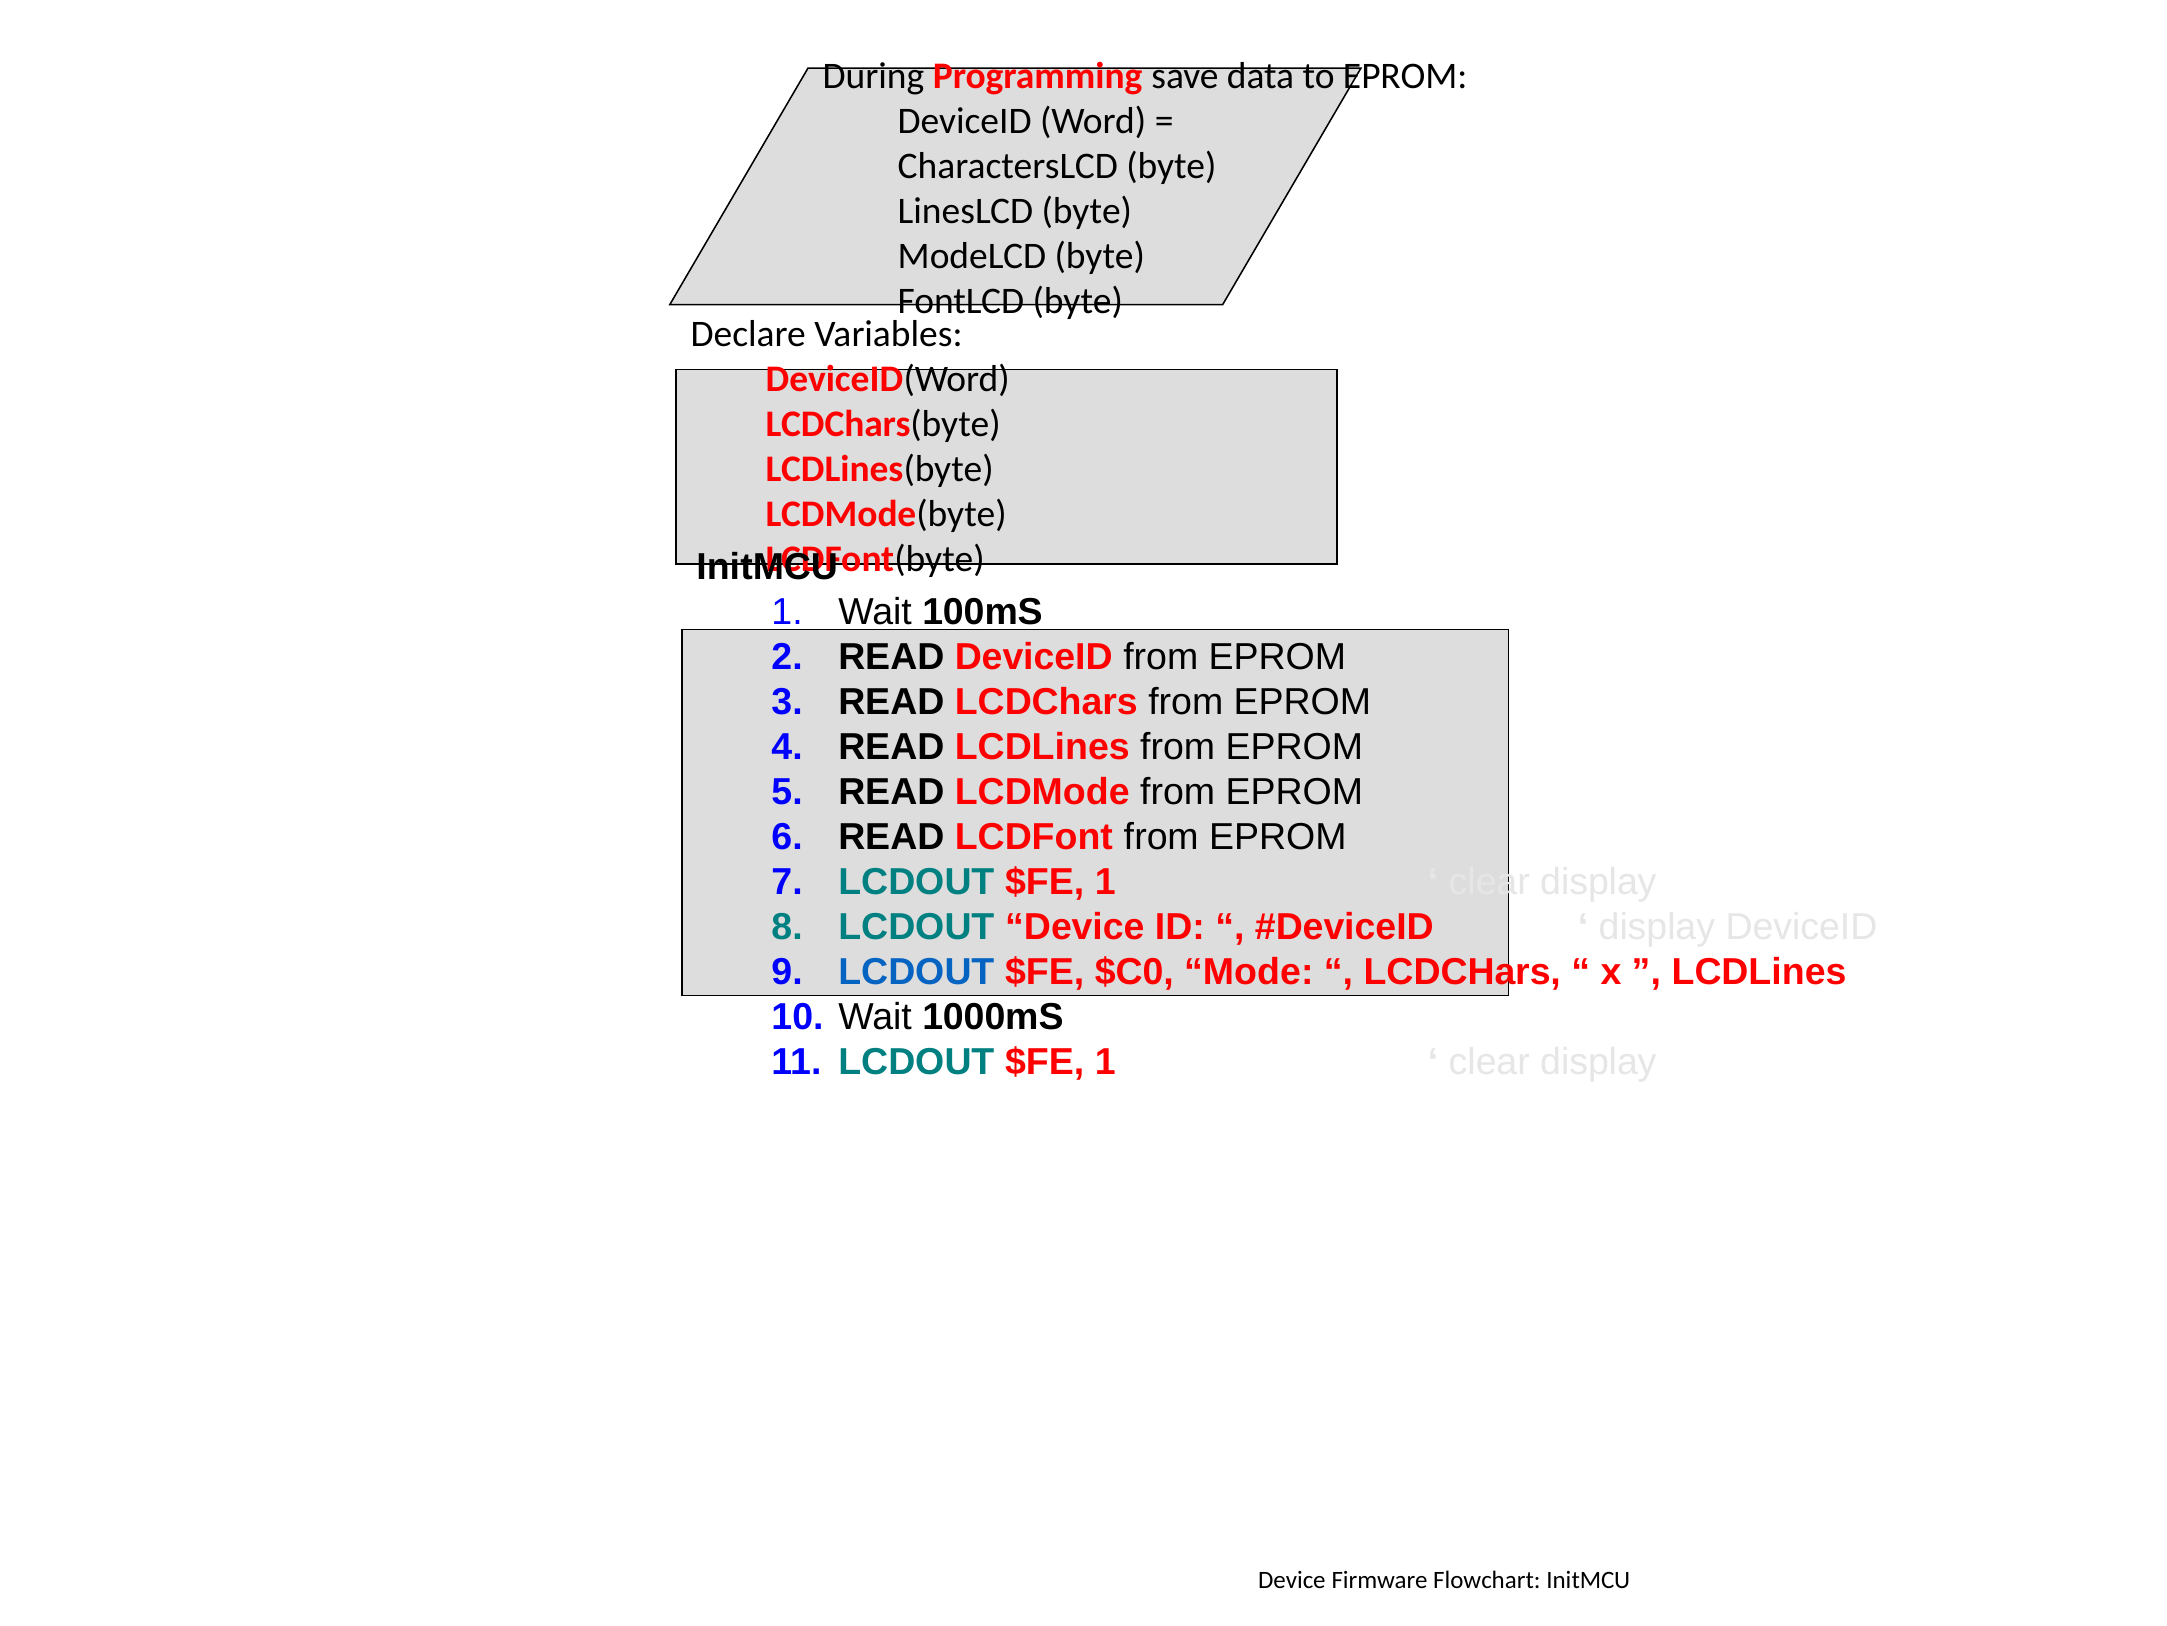

During Programming save data to EPROM:
DeviceID (Word) =
CharactersLCD (byte)
LinesLCD (byte)
ModeLCD (byte)
FontLCD (byte)
Declare Variables:
DeviceID(Word)
LCDChars(byte)
LCDLines(byte)
LCDMode(byte)
LCDFont(byte)

InitMCU
 Wait 100mS
 READ DeviceID from EPROM
 READ LCDChars from EPROM
 READ LCDLines from EPROM
 READ LCDMode from EPROM
 READ LCDFont from EPROM
 LCDOUT $FE, 1 			‘ clear display
 LCDOUT “Device ID: “, #DeviceID	‘ display DeviceID
 LCDOUT $FE, $C0, “Mode: “, LCDCHars, “ x ”, LCDLines
 Wait 1000mS
 LCDOUT $FE, 1 			‘ clear display
# Device Firmware Flowchart: InitMCU